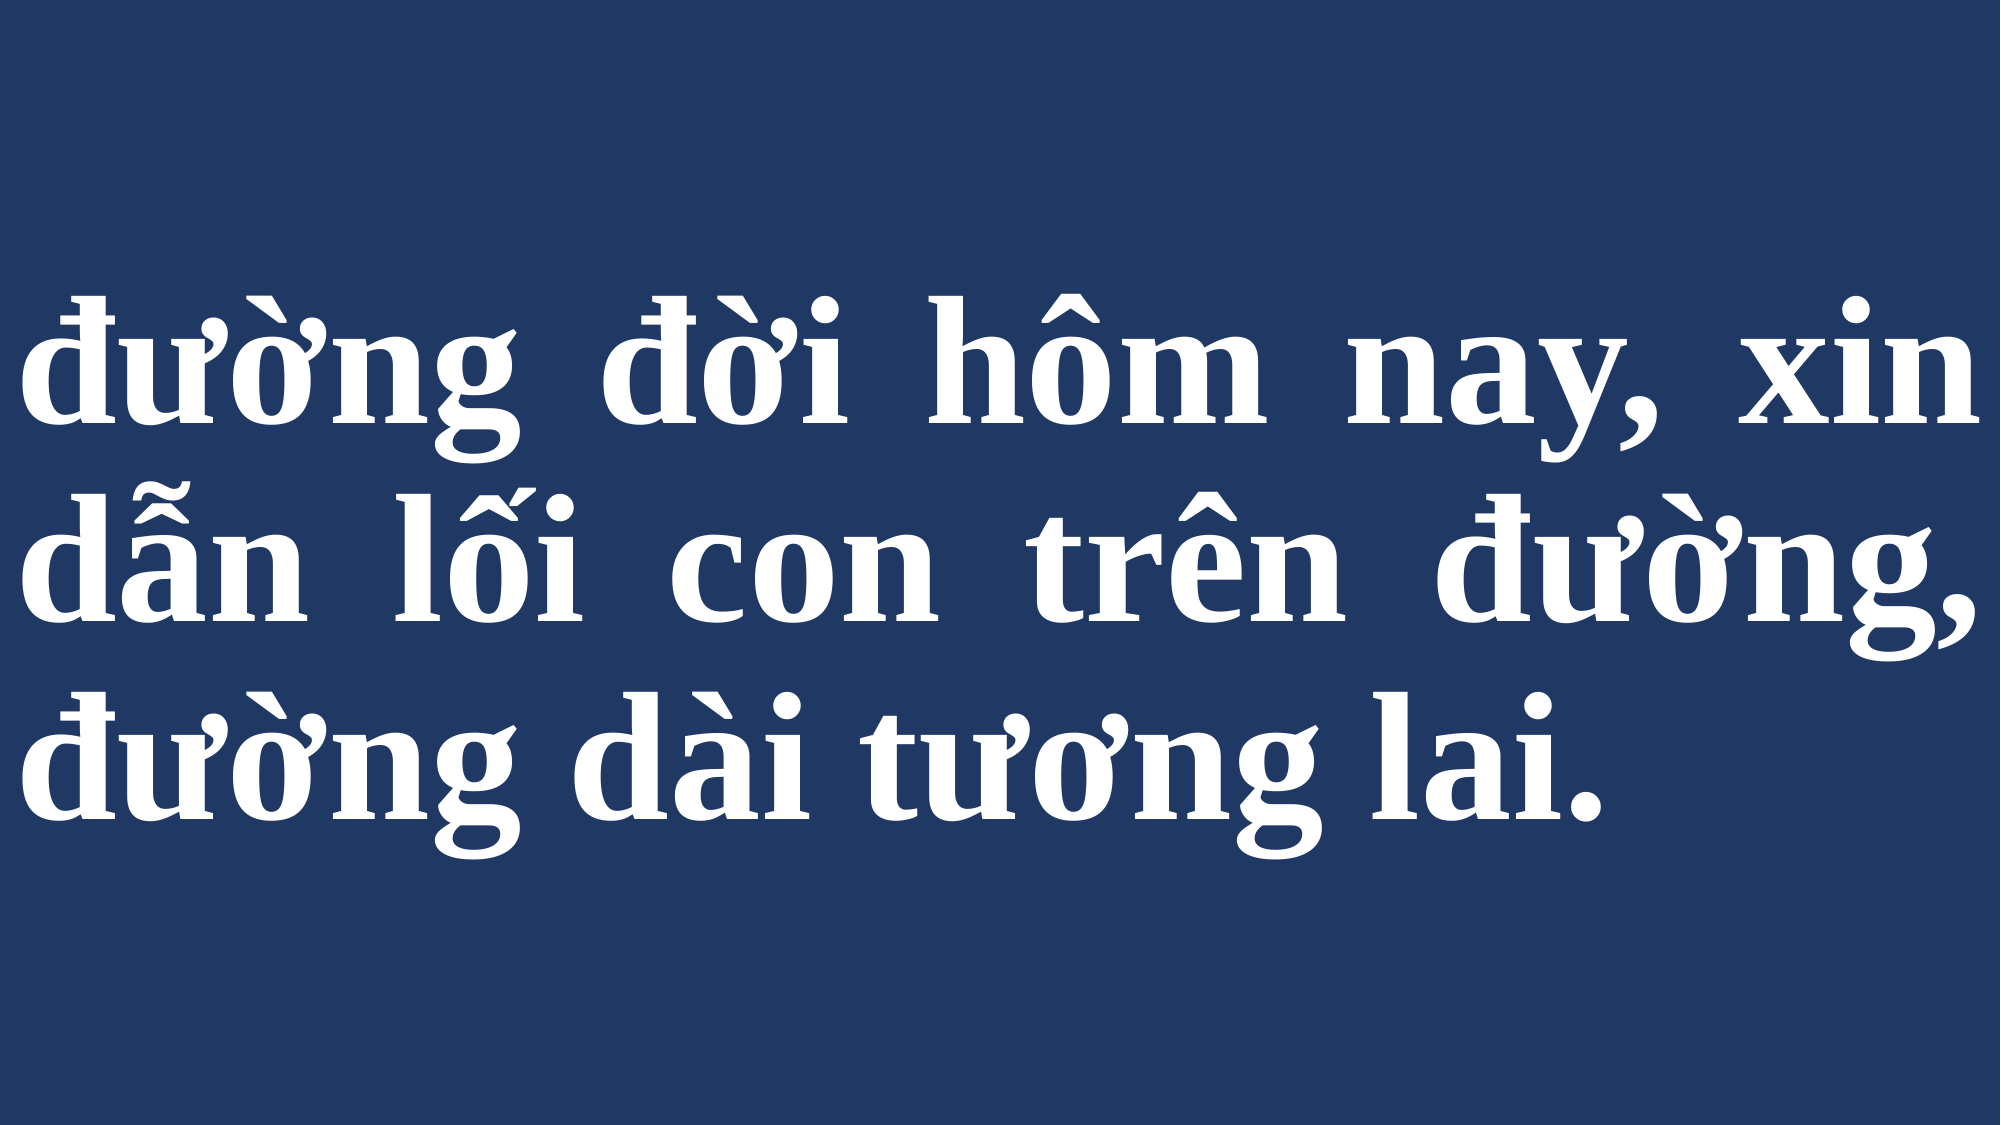

# đường đời hôm nay, xin dẫn lối con trên đường, đường dài tương lai.